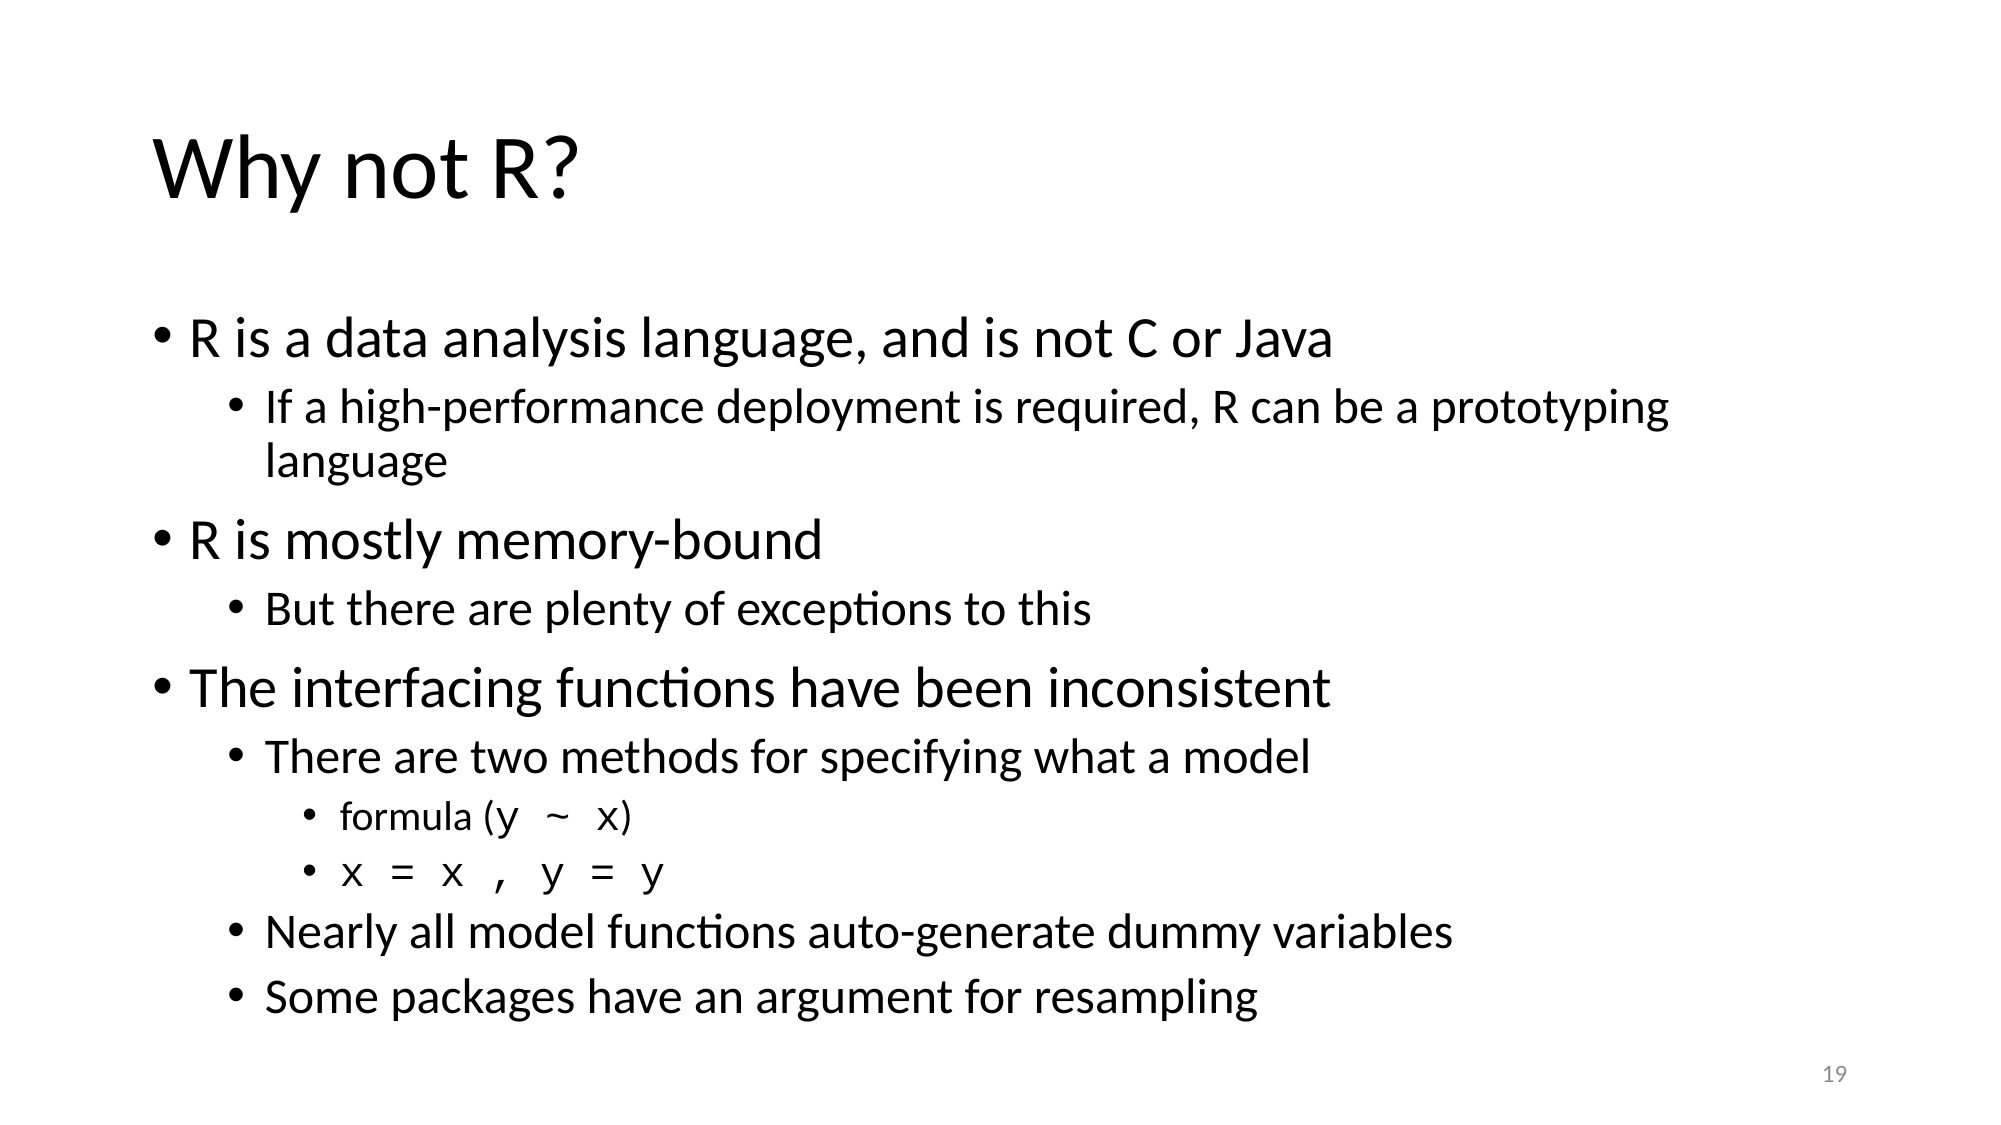

# Why not R?
R is a data analysis language, and is not C or Java
If a high-performance deployment is required, R can be a prototyping language
R is mostly memory-bound
But there are plenty of exceptions to this
The interfacing functions have been inconsistent
There are two methods for specifying what a model
formula (y ~ x)
x = x , y = y
Nearly all model functions auto-generate dummy variables
Some packages have an argument for resampling
19